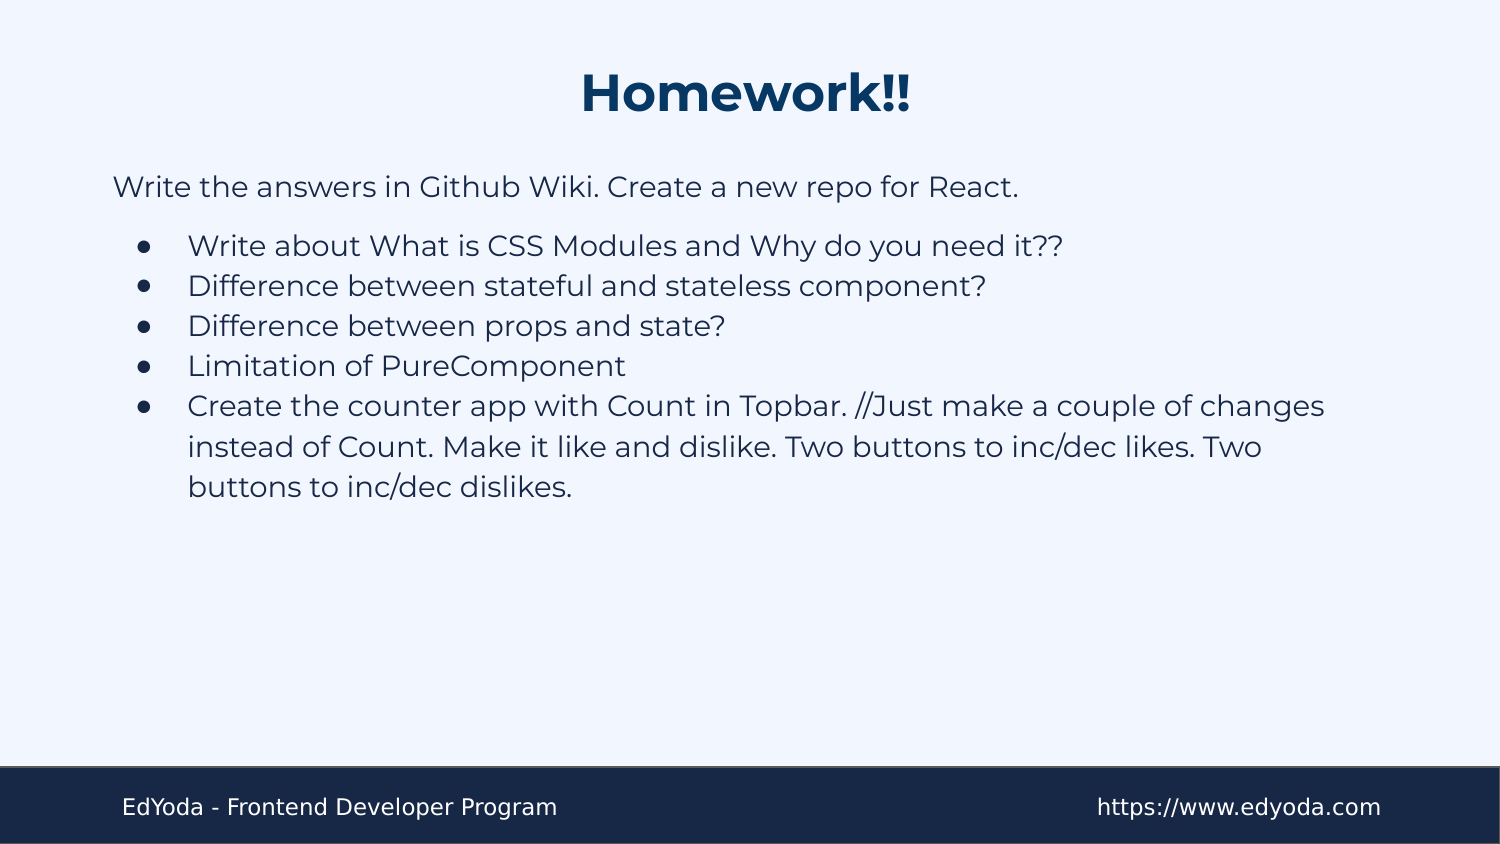

# Homework!!
Write the answers in Github Wiki. Create a new repo for React.
Write about What is CSS Modules and Why do you need it??
Difference between stateful and stateless component?
Difference between props and state?
Limitation of PureComponent
Create the counter app with Count in Topbar. //Just make a couple of changes instead of Count. Make it like and dislike. Two buttons to inc/dec likes. Two buttons to inc/dec dislikes.

EdYoda - Frontend Developer Program
https://www.edyoda.com